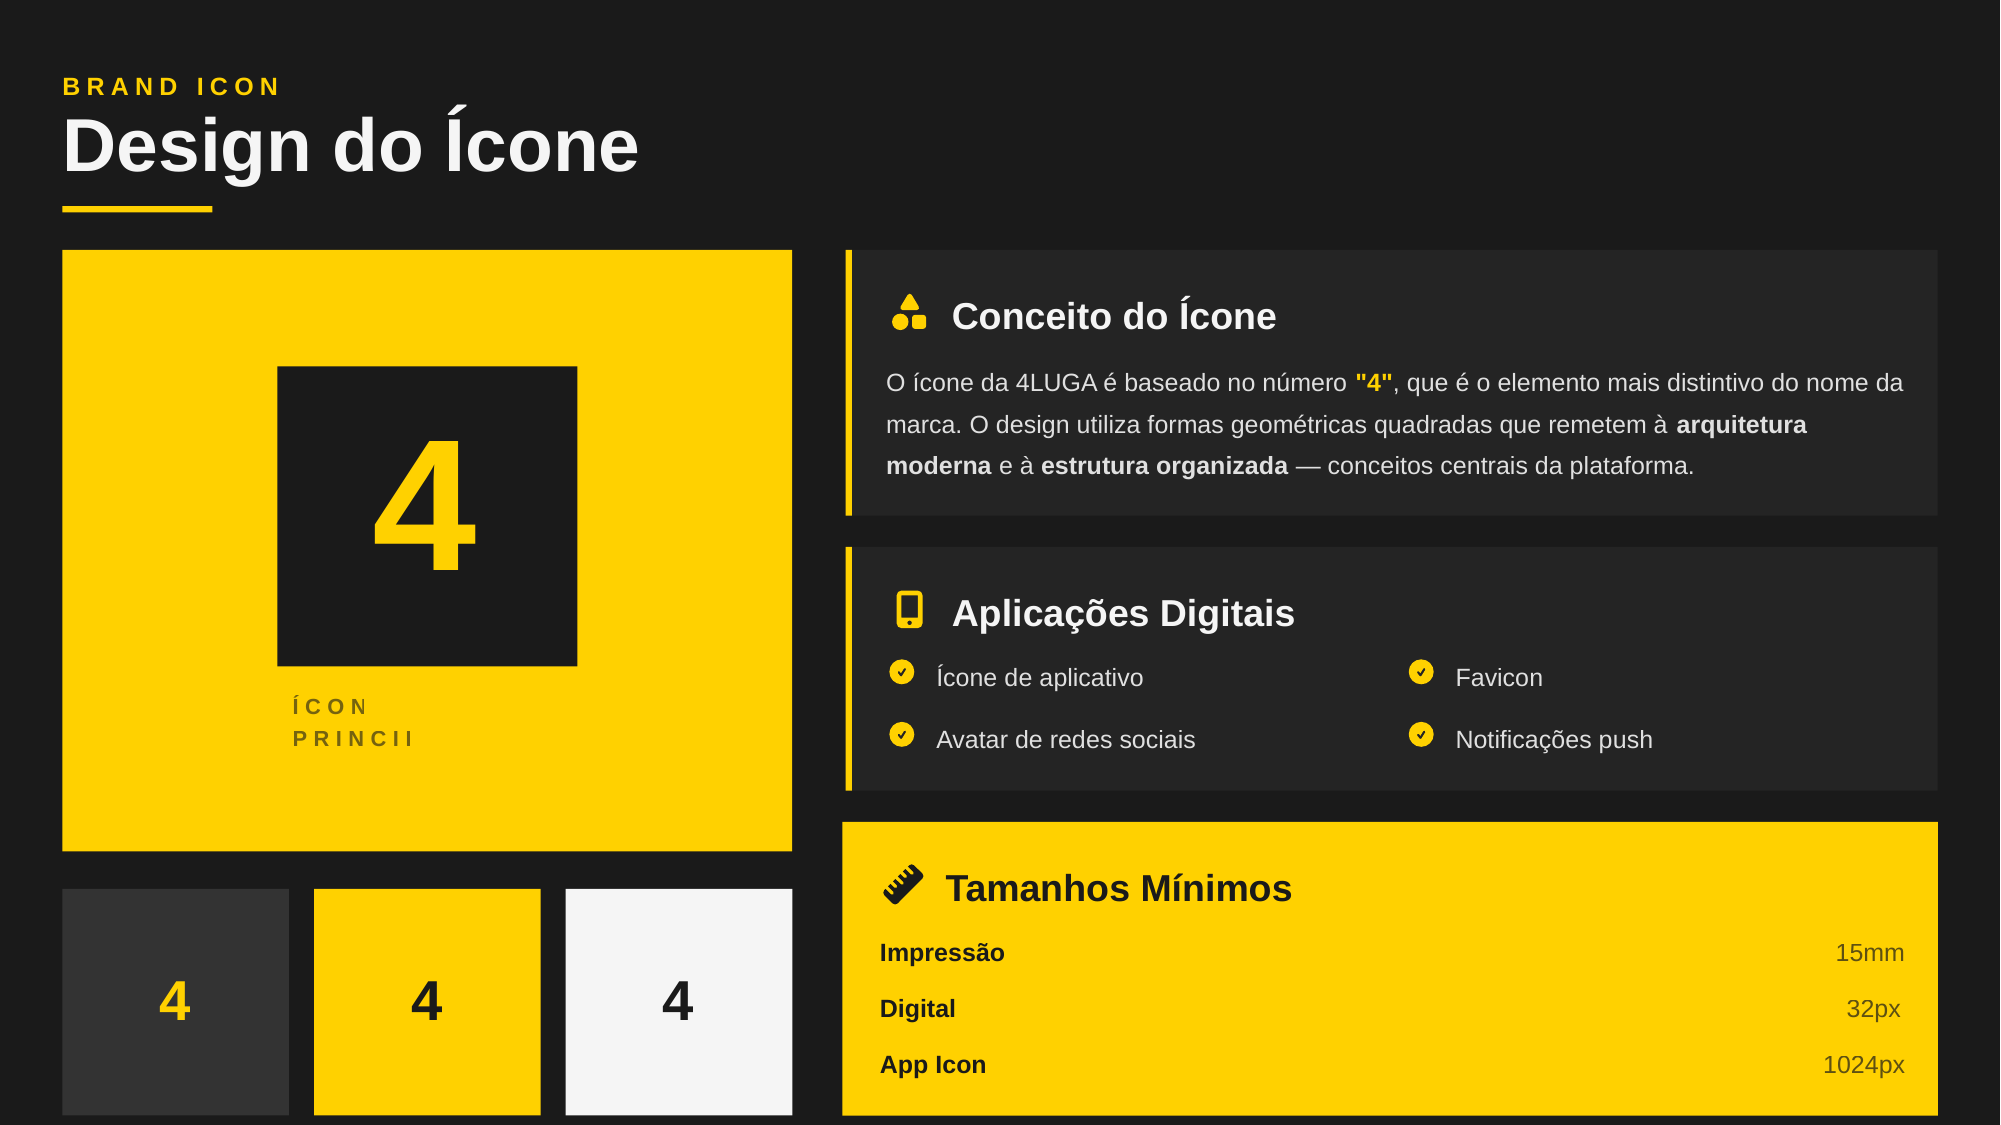

BRAND ICON
Design do Ícone

Conceito do Ícone

O ícone da 4LUGA é baseado no número "4", que é o elemento mais distintivo do nome da marca. O design utiliza formas geométricas quadradas que remetem à arquitetura moderna e à estrutura organizada — conceitos centrais da plataforma.

4

Aplicações Digitais

Ícone de aplicativo
Favicon

ÍCONE PRINCIPAL
Avatar de redes sociais
Notificações push

Tamanhos Mínimos

Impressão
15mm
4
4
4
Digital
32px
App Icon
1024px